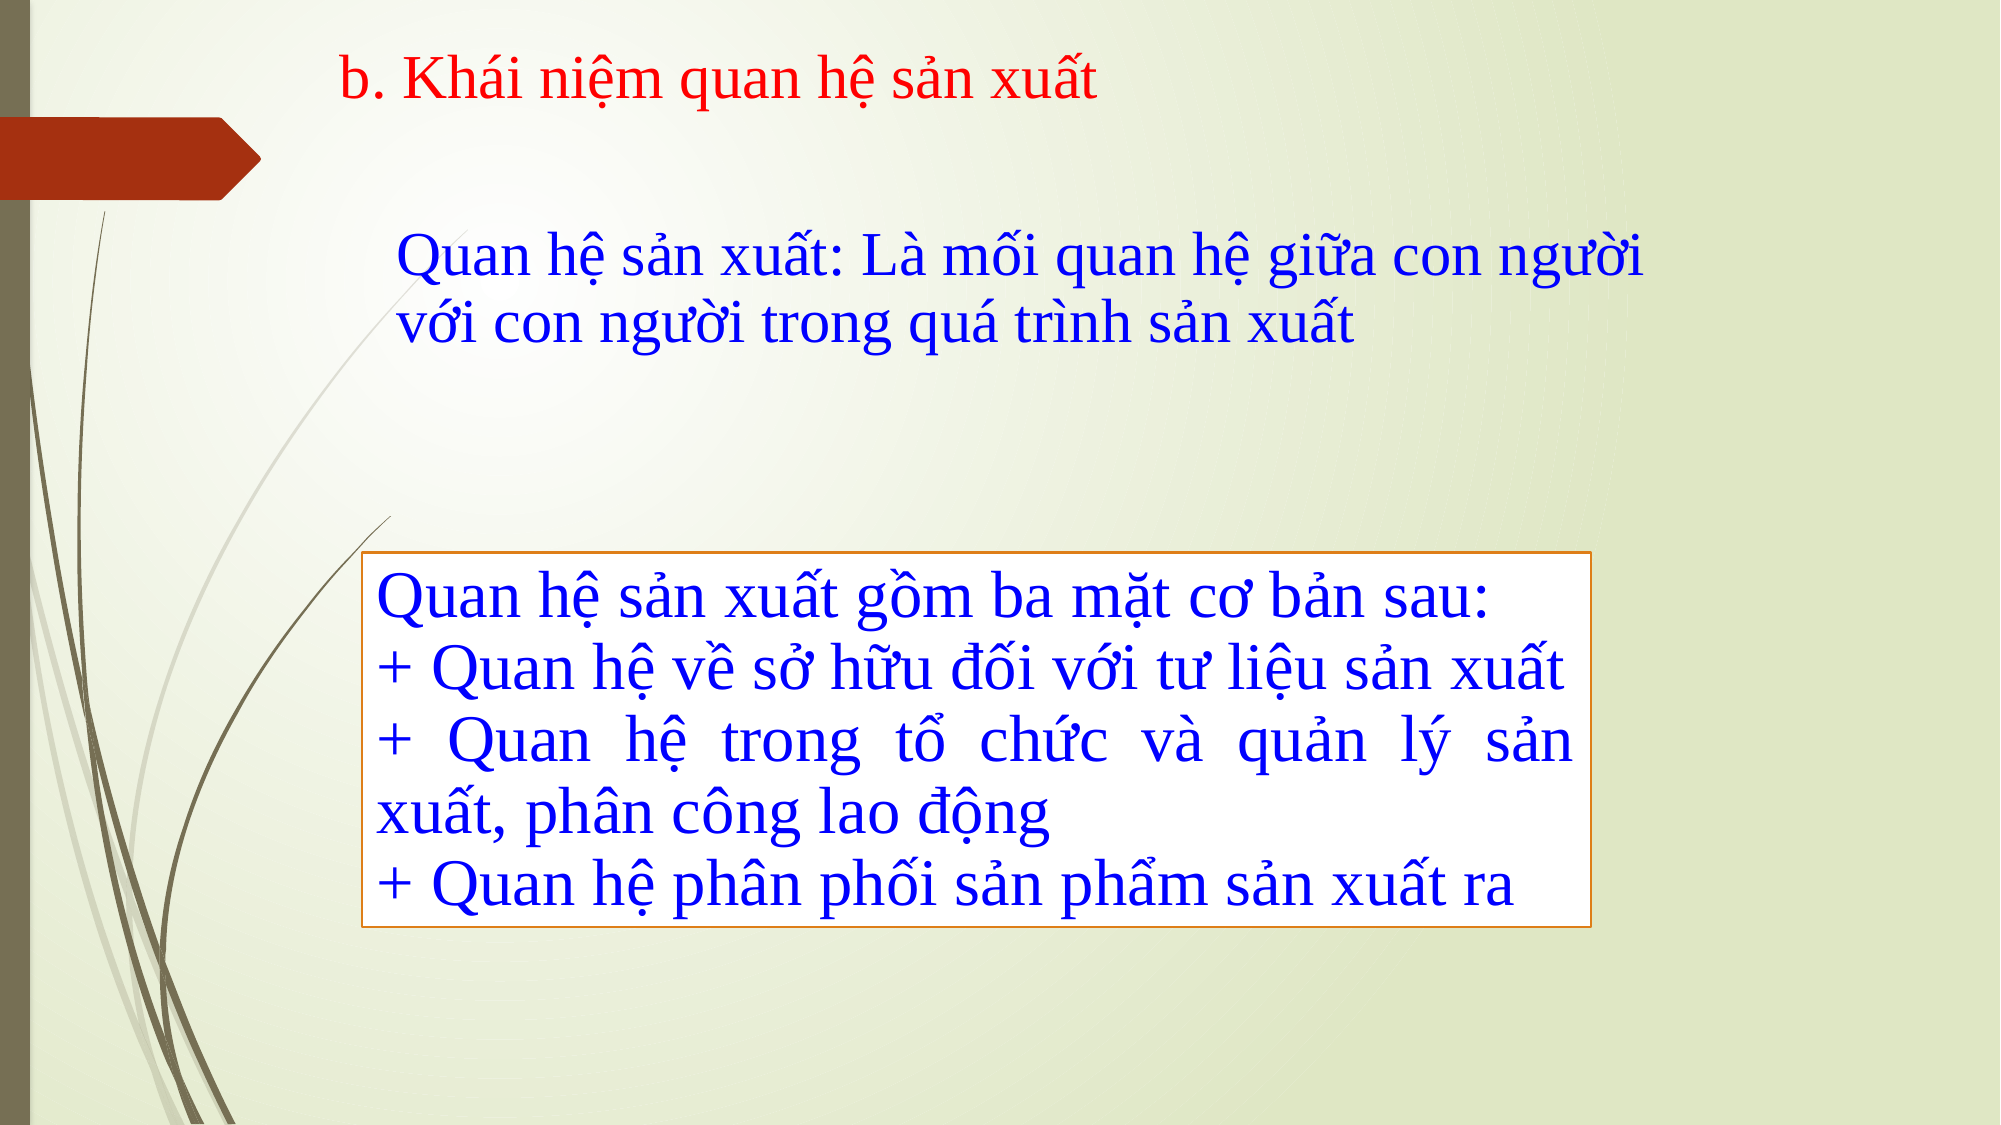

b. Khái niệm quan hệ sản xuất

 	Quan hệ sản xuất: Là mối quan hệ giữa con người với con người trong quá trình sản xuất

Quan hệ sản xuất gồm ba mặt cơ bản sau:
+ Quan hệ về sở hữu đối với tư liệu sản xuất
+ Quan hệ trong tổ chức và quản lý sản xuất, phân công lao động
+ Quan hệ phân phối sản phẩm sản xuất ra